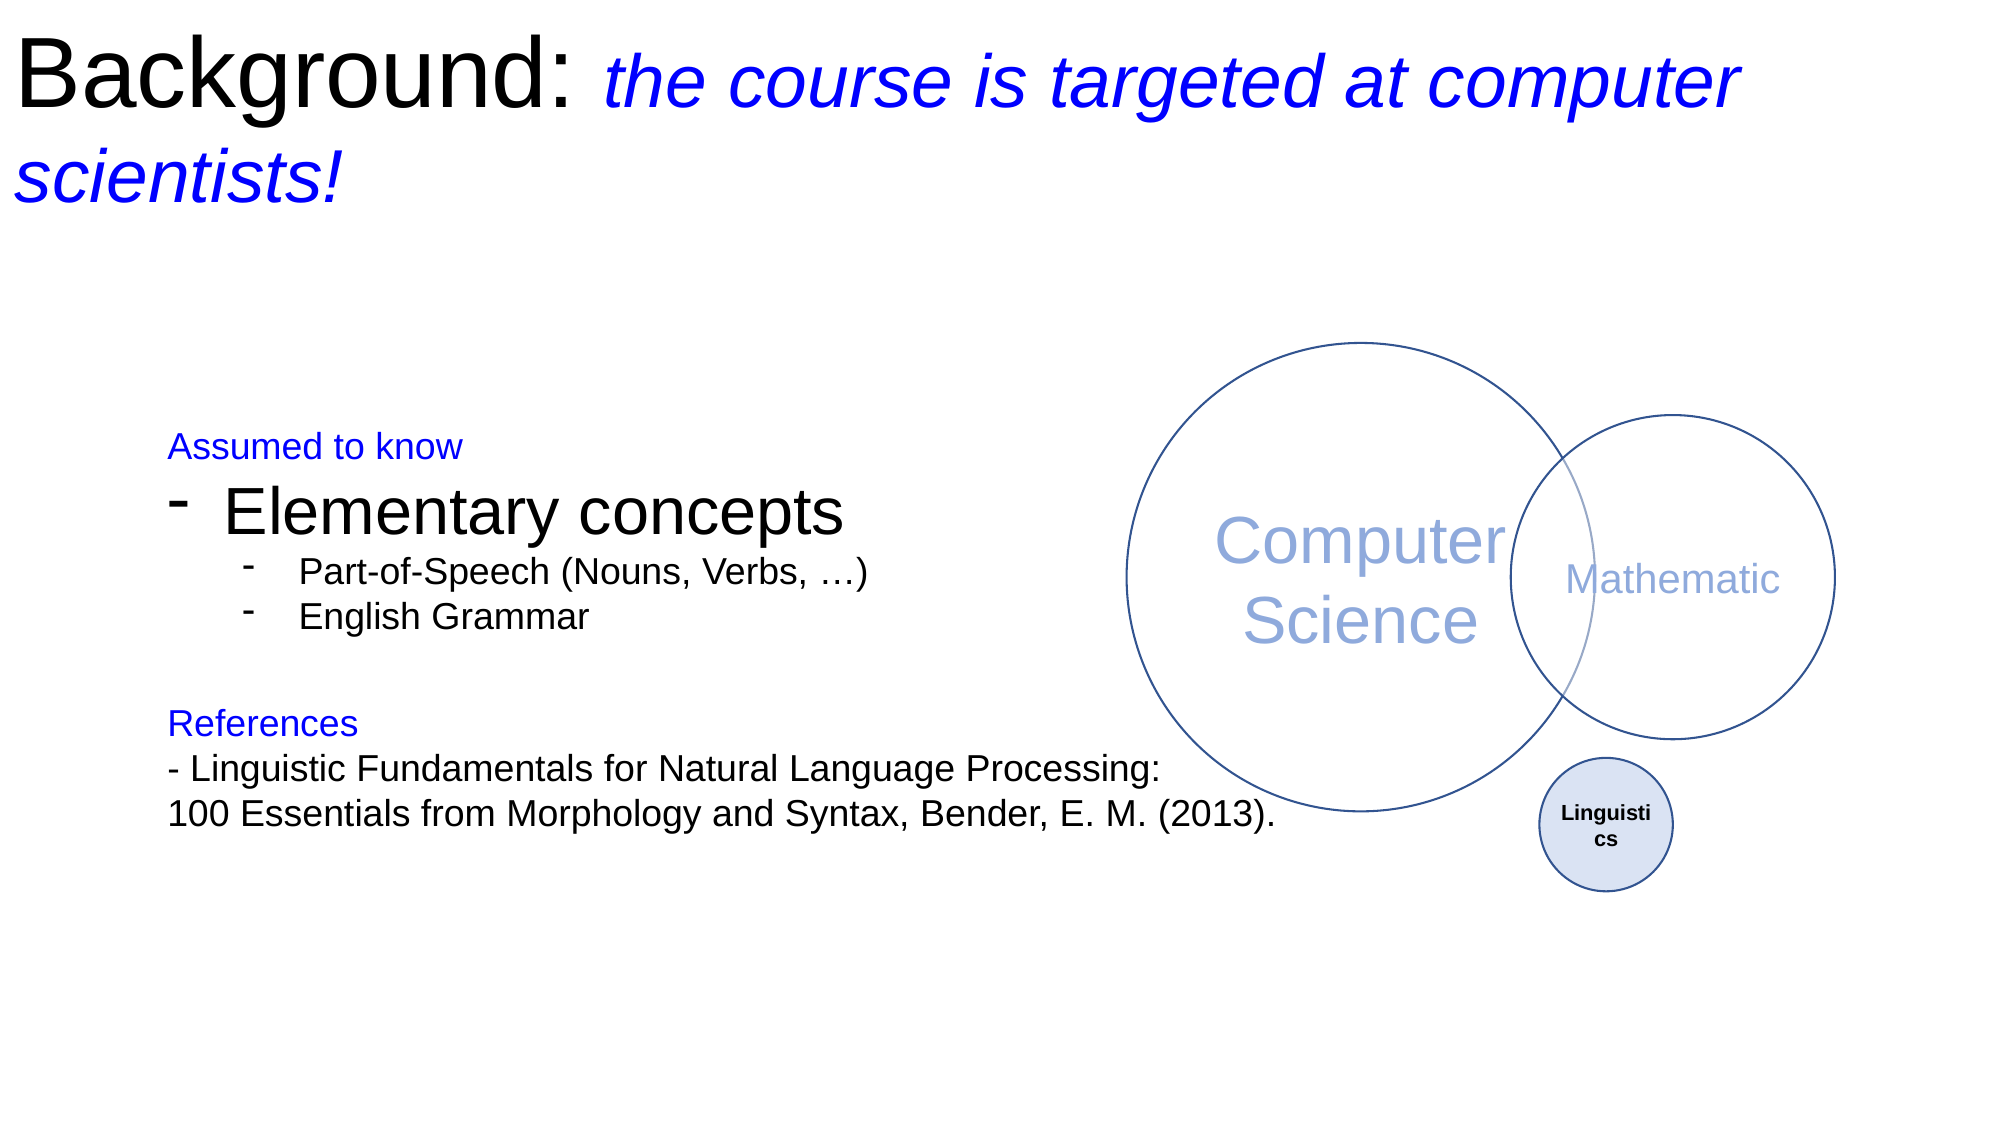

Background: the course is targeted at computer scientists!
Computer Science
Assumed to know
Elementary concepts
Part-of-Speech (Nouns, Verbs, …)
English Grammar
Mathematic
References
- Linguistic Fundamentals for Natural Language Processing:
100 Essentials from Morphology and Syntax, Bender, E. M. (2013).
Linguistics